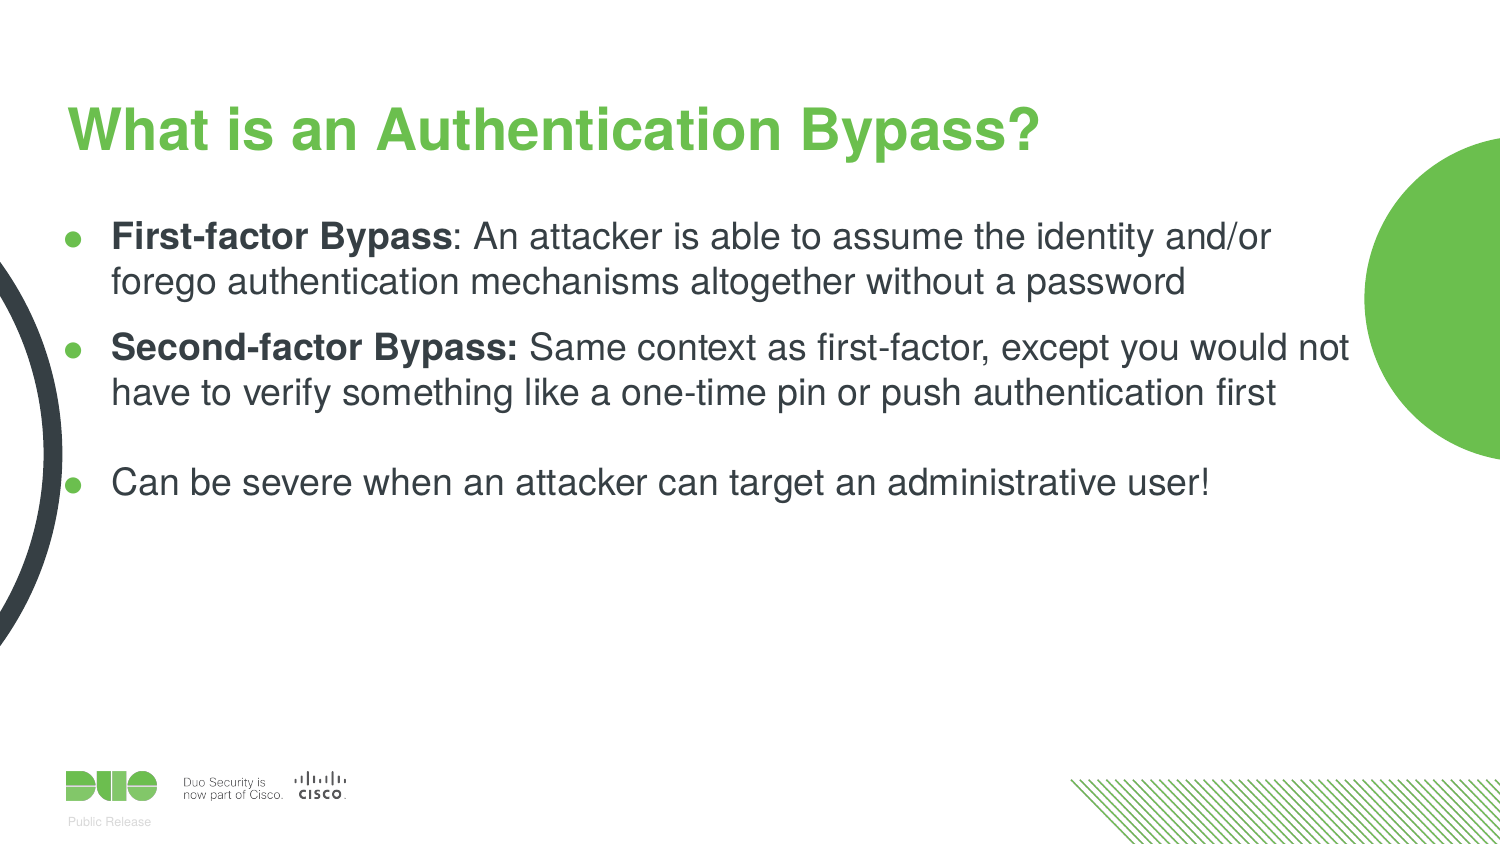

# What is an Authentication Bypass?
First-factor Bypass: An attacker is able to assume the identity and/or forego authentication mechanisms altogether without a password
Second-factor Bypass: Same context as first-factor, except you would not have to verify something like a one-time pin or push authentication first
Can be severe when an attacker can target an administrative user!